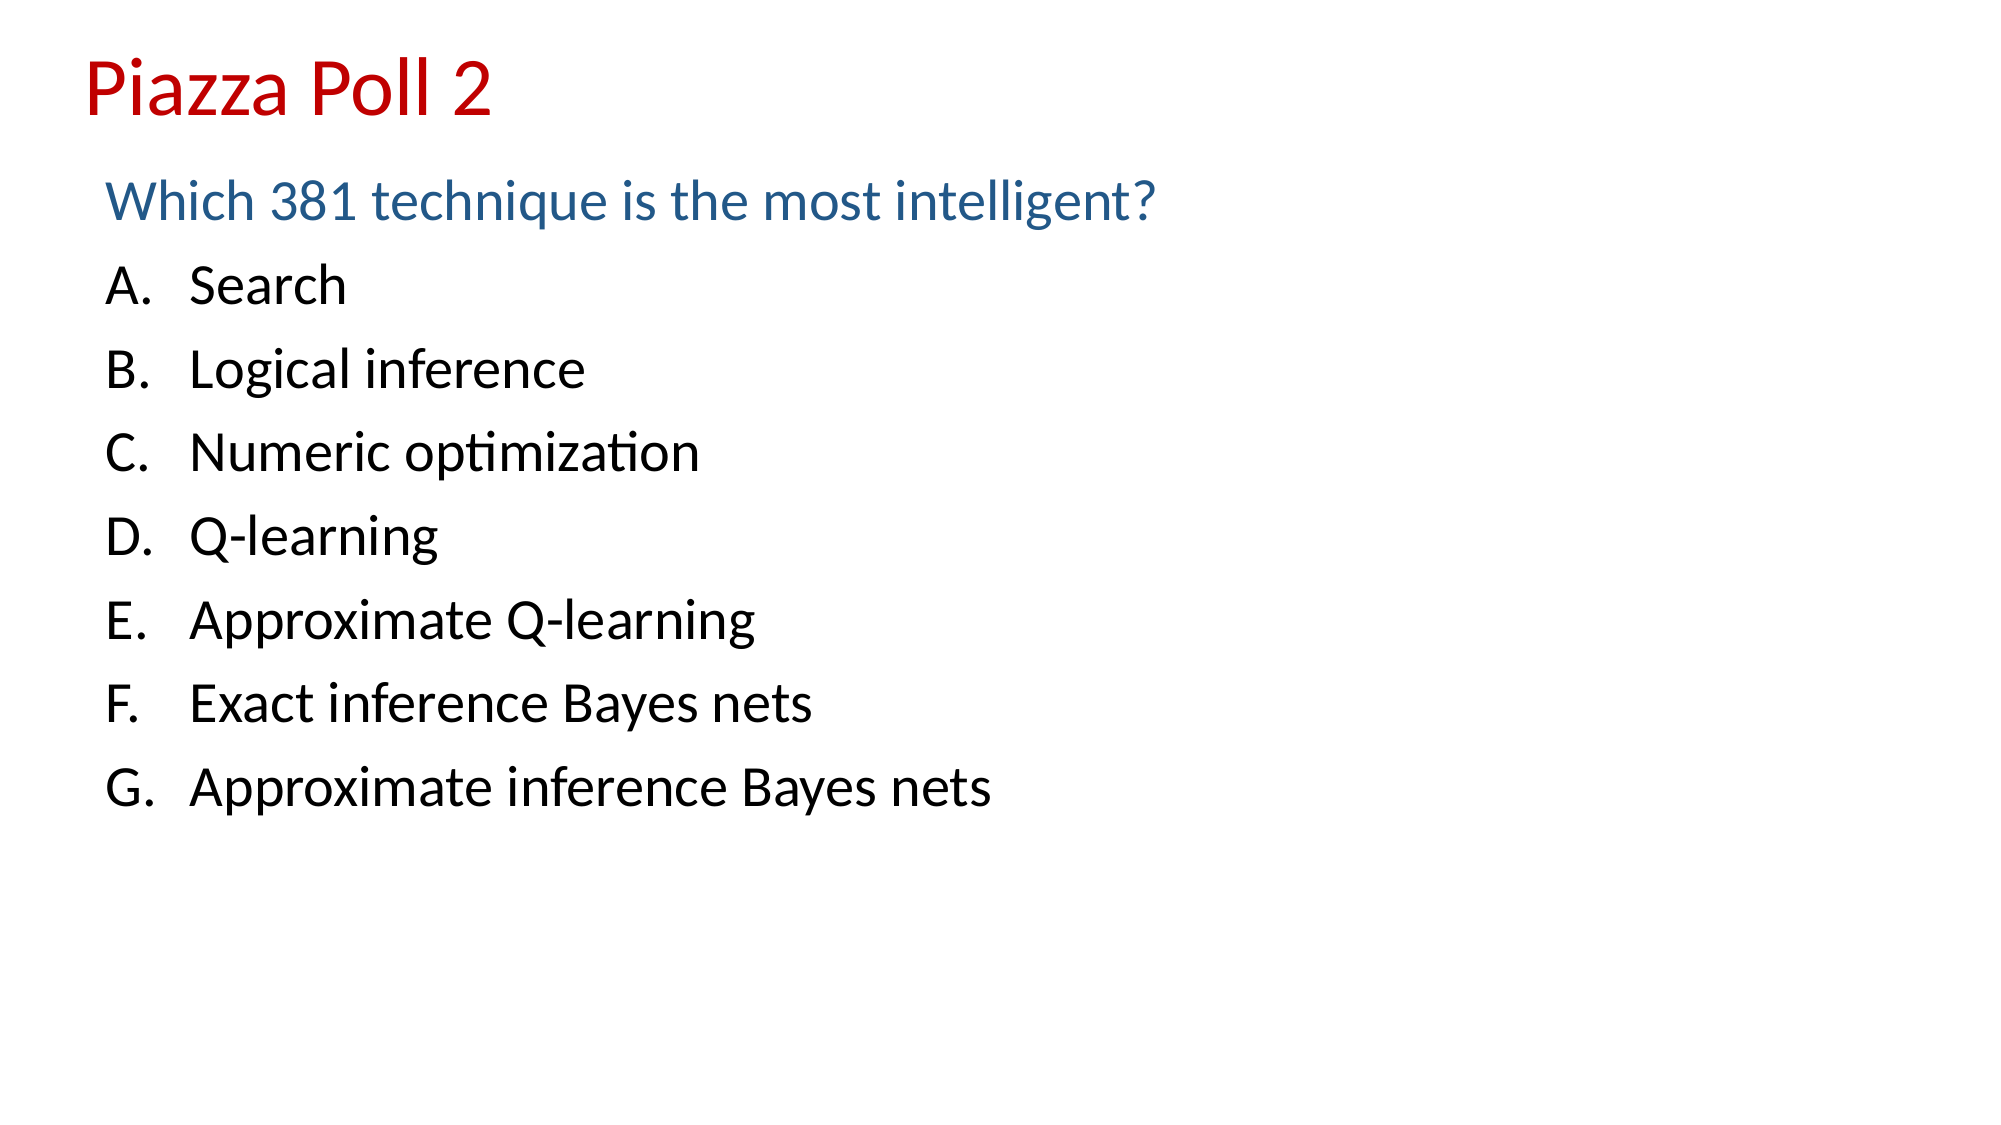

Piazza Poll 2

Which 381 technique is the most intelligent?
Search
Logical inference
Numeric optimization
Q-learning
Approximate Q-learning
Exact inference Bayes nets
Approximate inference Bayes nets